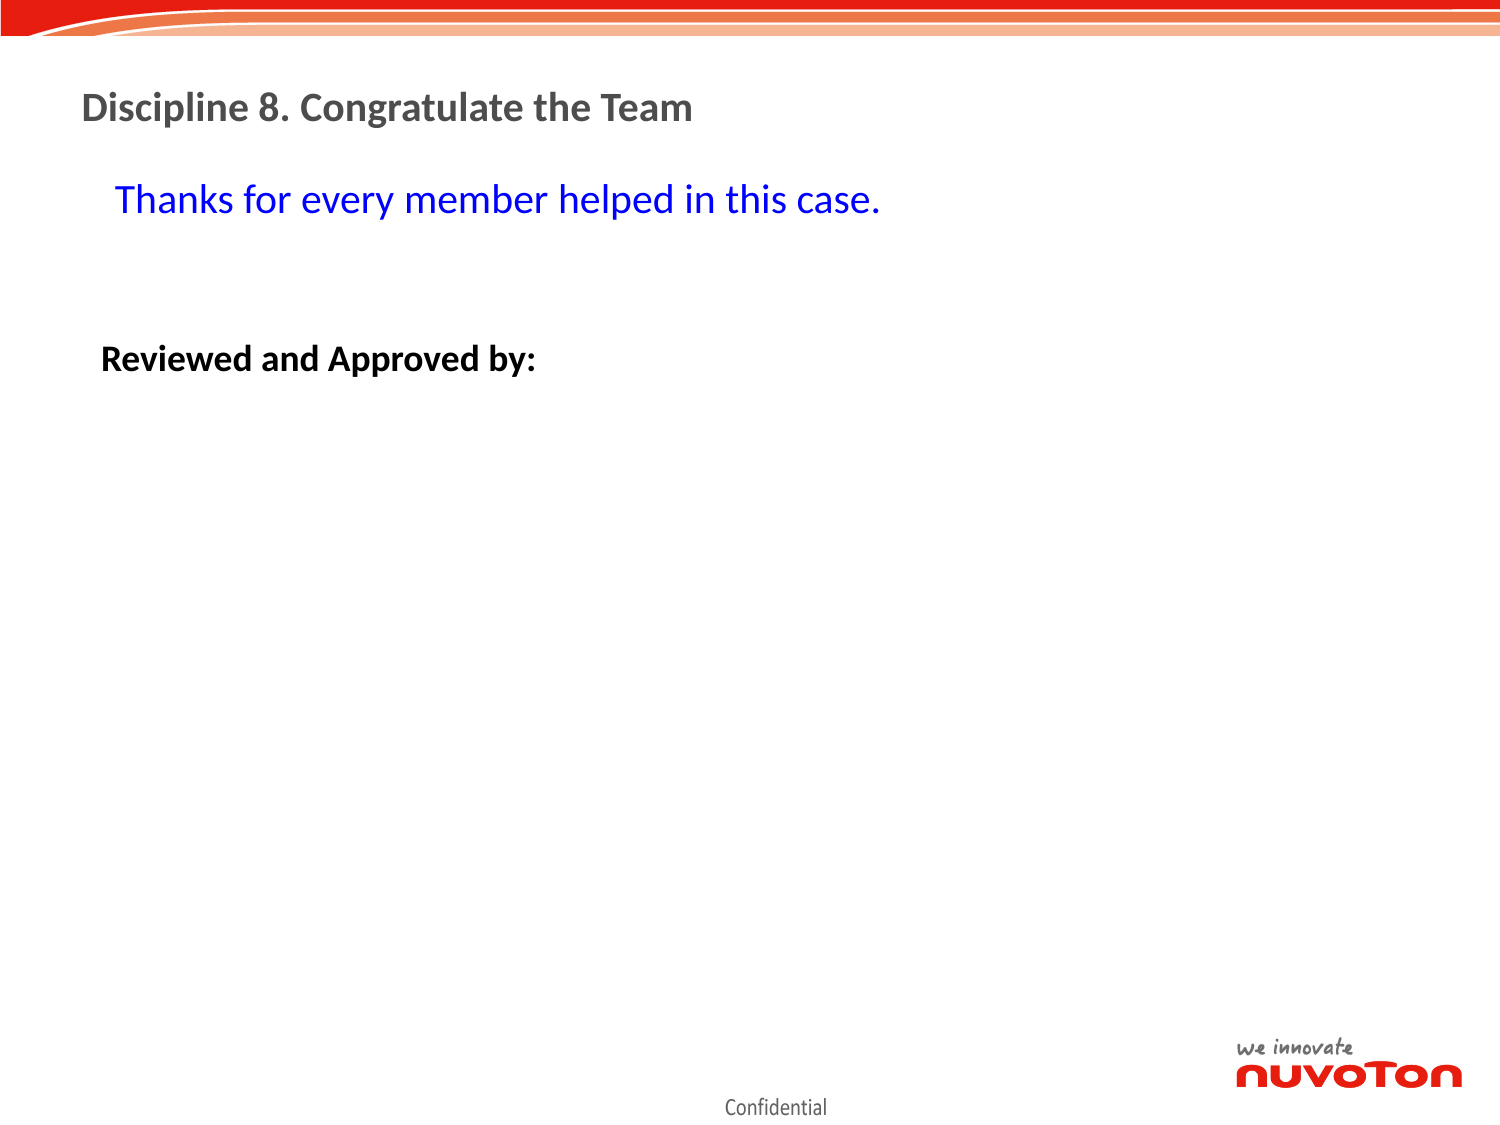

Discipline 8. Congratulate the Team
Thanks for every member helped in this case.
Reviewed and Approved by: